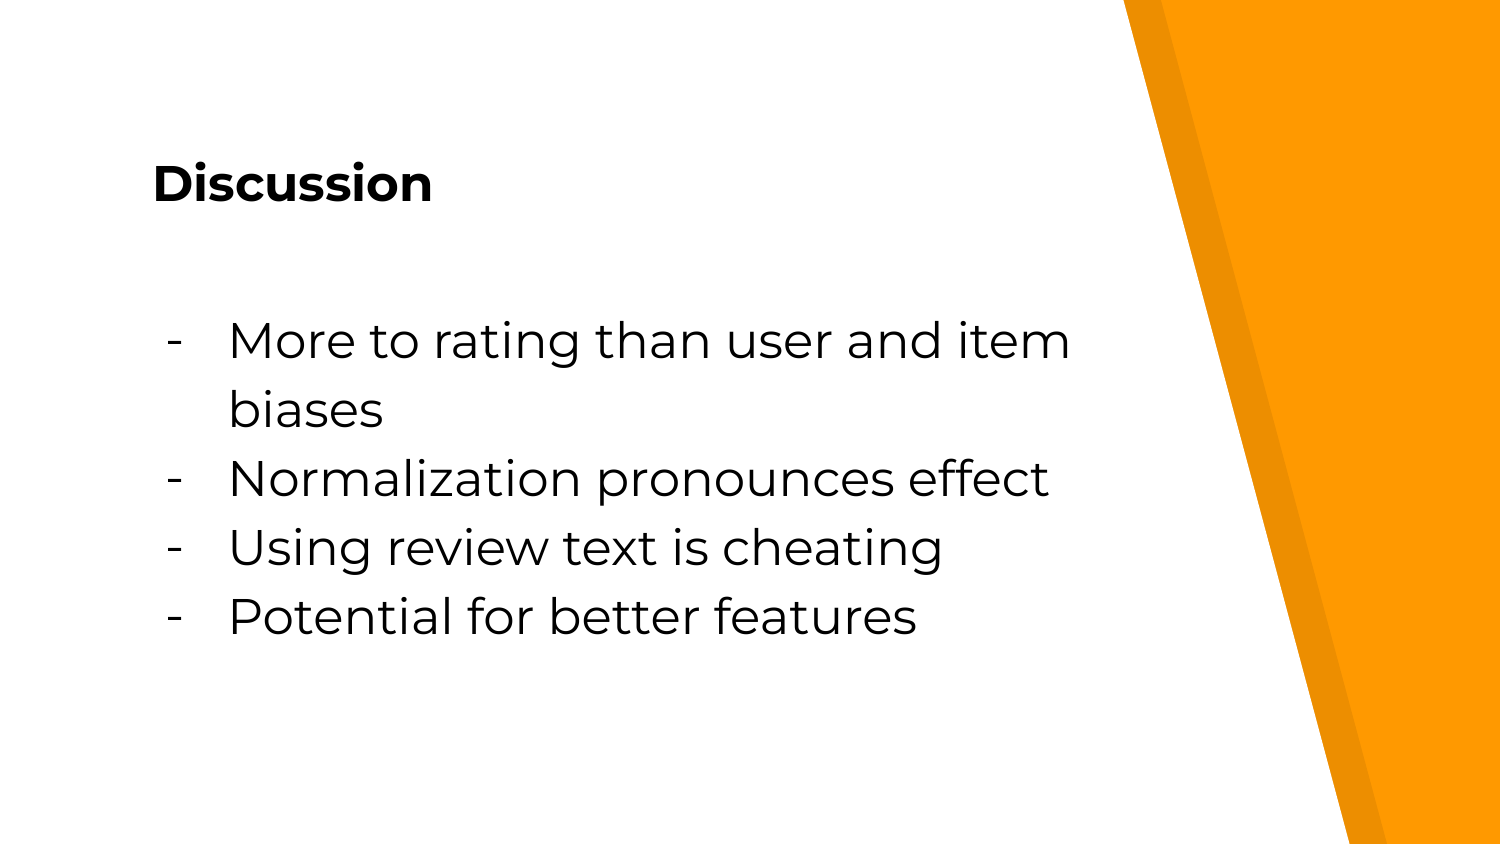

# Discussion
More to rating than user and item biases
Normalization pronounces effect
Using review text is cheating
Potential for better features